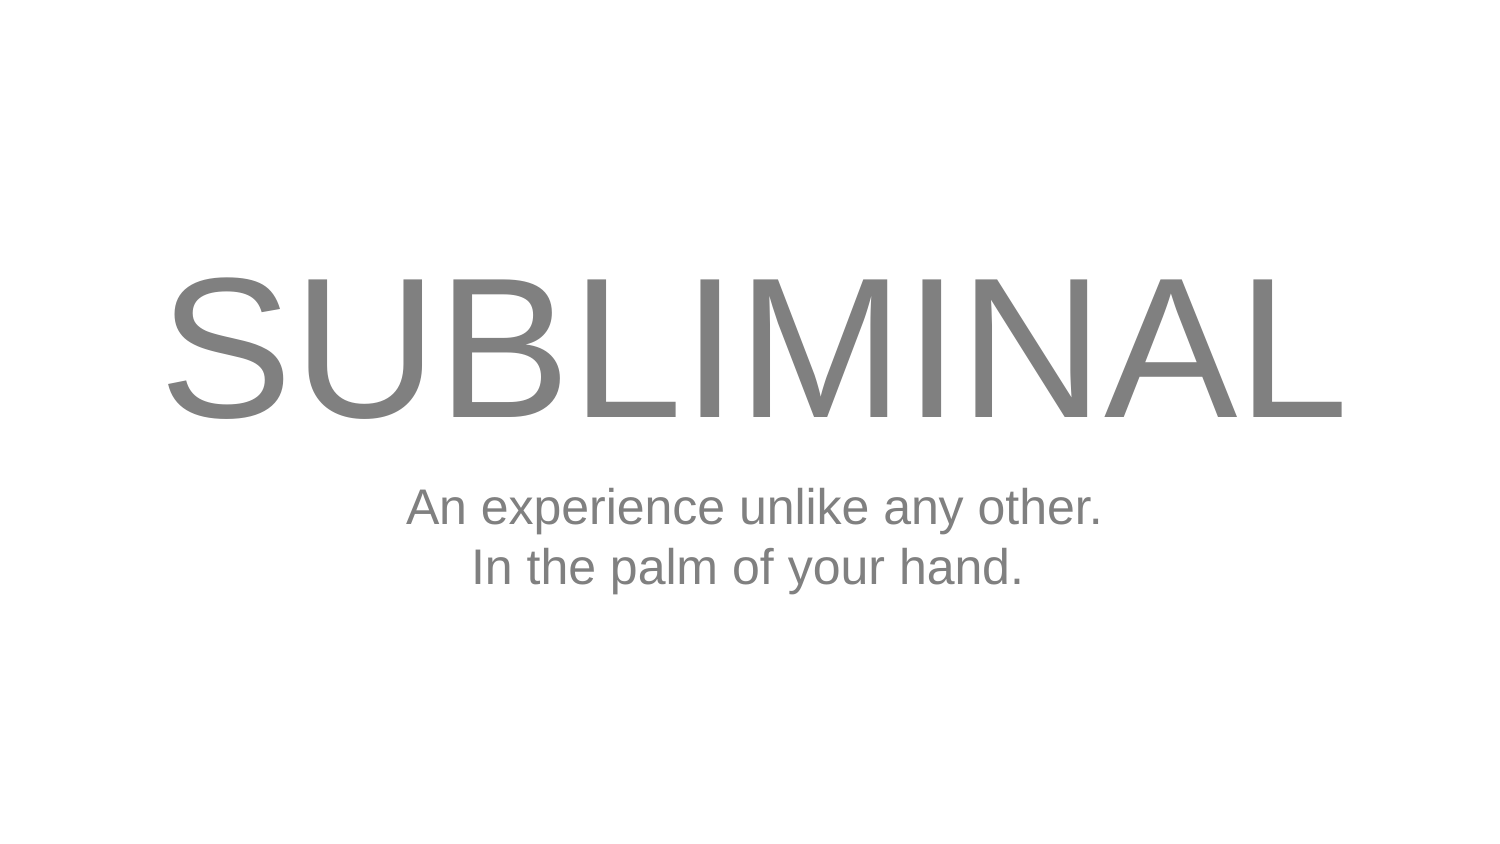

# SUBLIMINAL
An experience unlike any other.
In the palm of your hand.